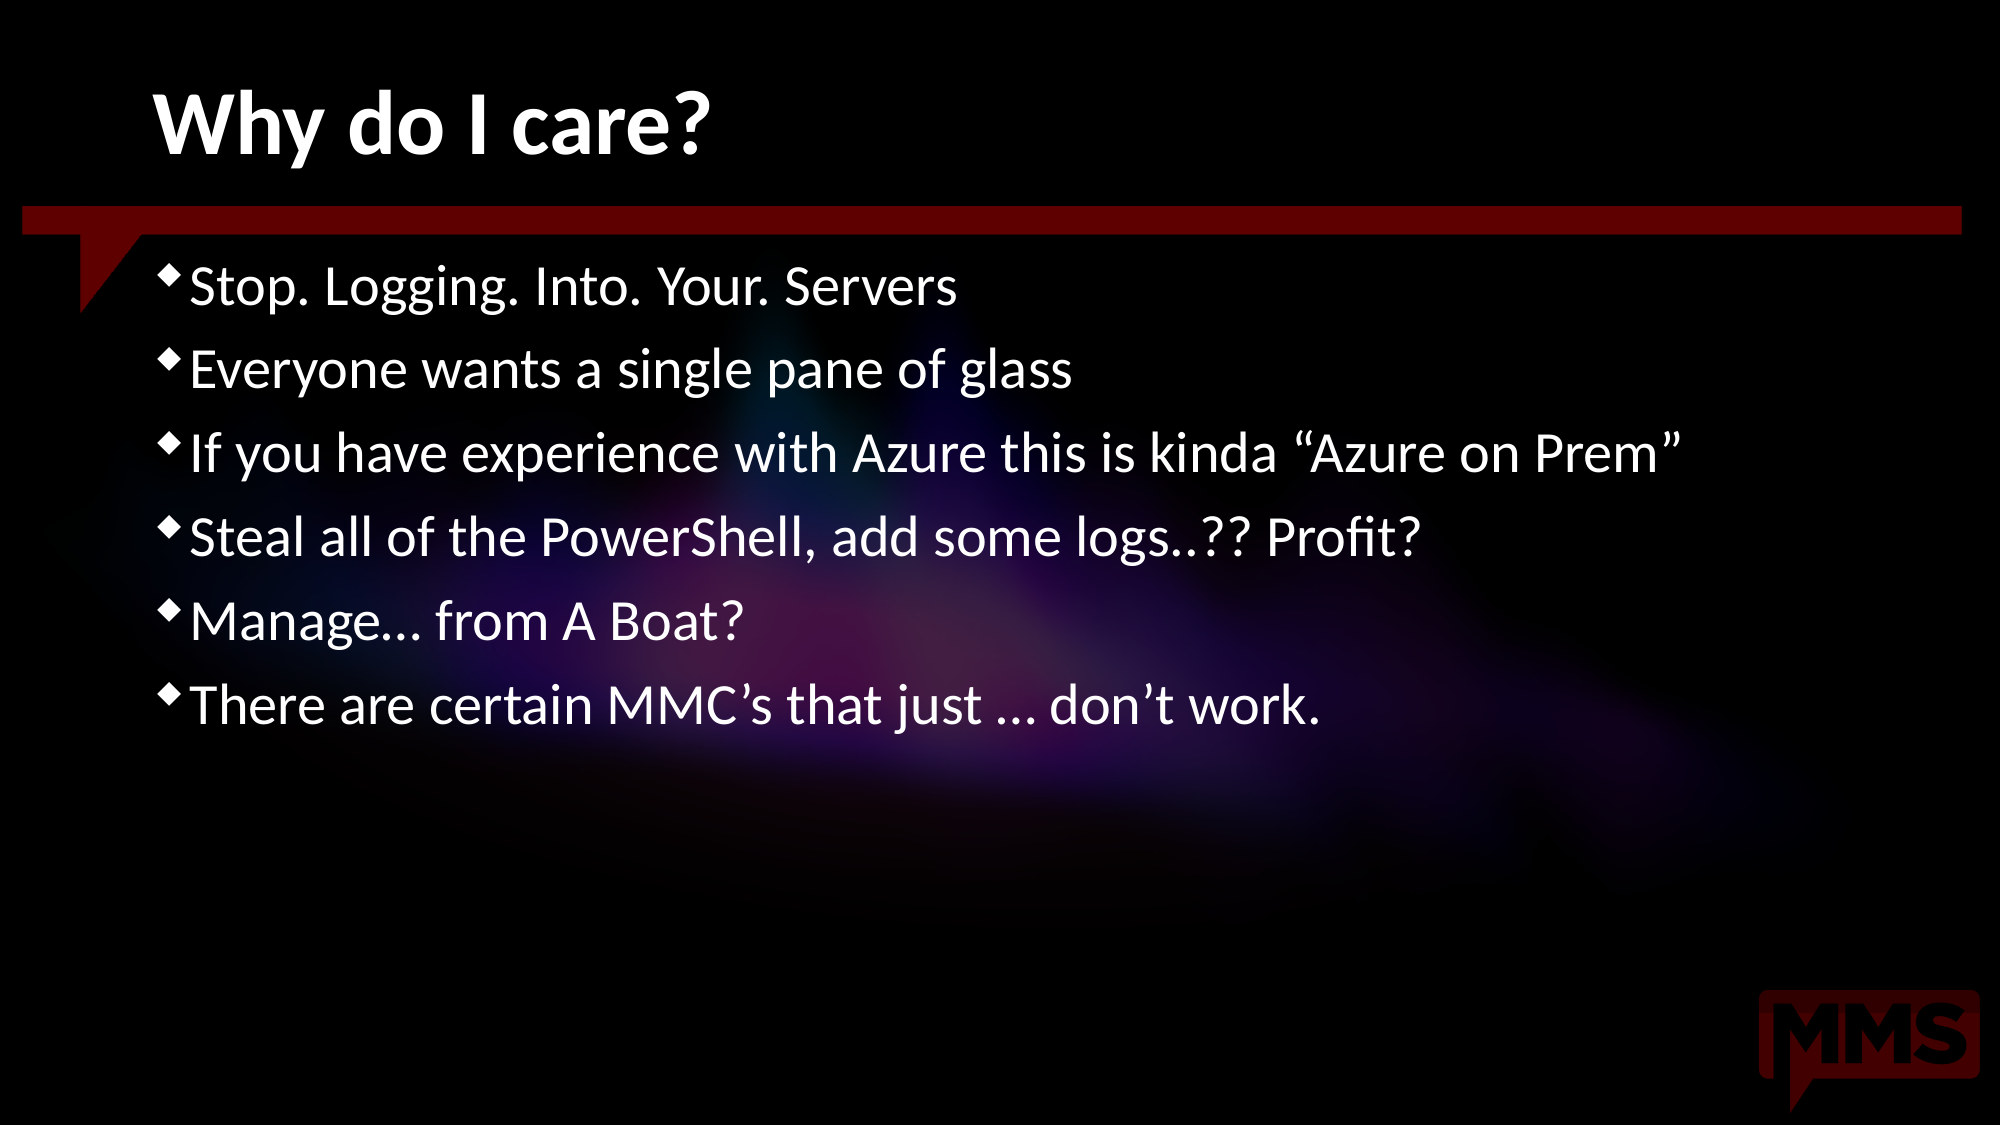

# Why do I care?
Stop. Logging. Into. Your. Servers
Everyone wants a single pane of glass
If you have experience with Azure this is kinda “Azure on Prem”
Steal all of the PowerShell, add some logs..?? Profit?
Manage… from A Boat?
There are certain MMC’s that just … don’t work.